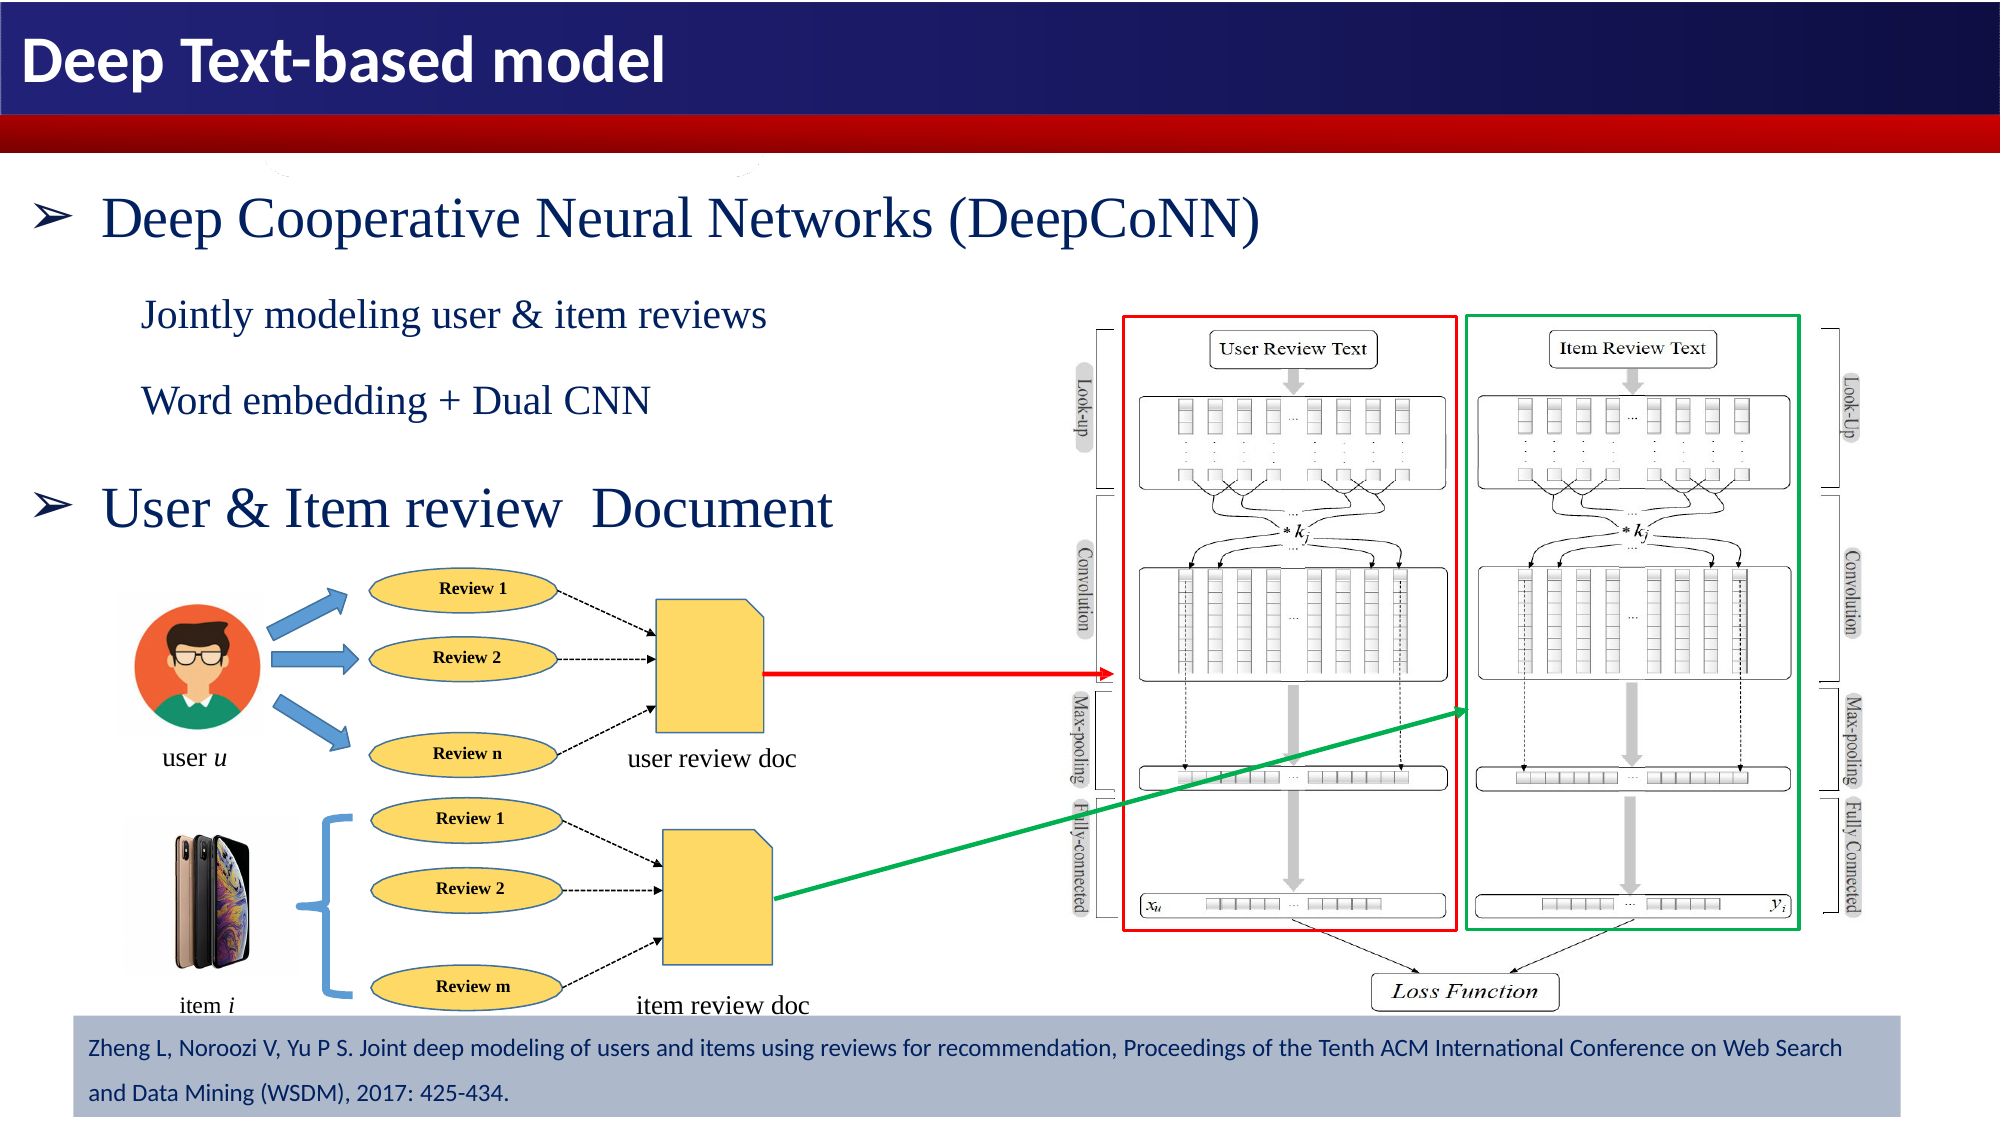

# Deep Text-based model
Deep Cooperative Neural Networks (DeepCoNN)
  Jointly modeling user & item reviews
  Word embedding + Dual CNN

User & Item review  Document
Review 1

Review 2

user u
user review doc
Review n

Review 1

Review 2

item i	item review doc
Review m

Zheng L, Noroozi V, Yu P S. Joint deep modeling of users and items using reviews for recommendation, Proceedings of the Tenth ACM International Conference on Web Search
24
and Data Mining (WSDM), 2017: 425-434.